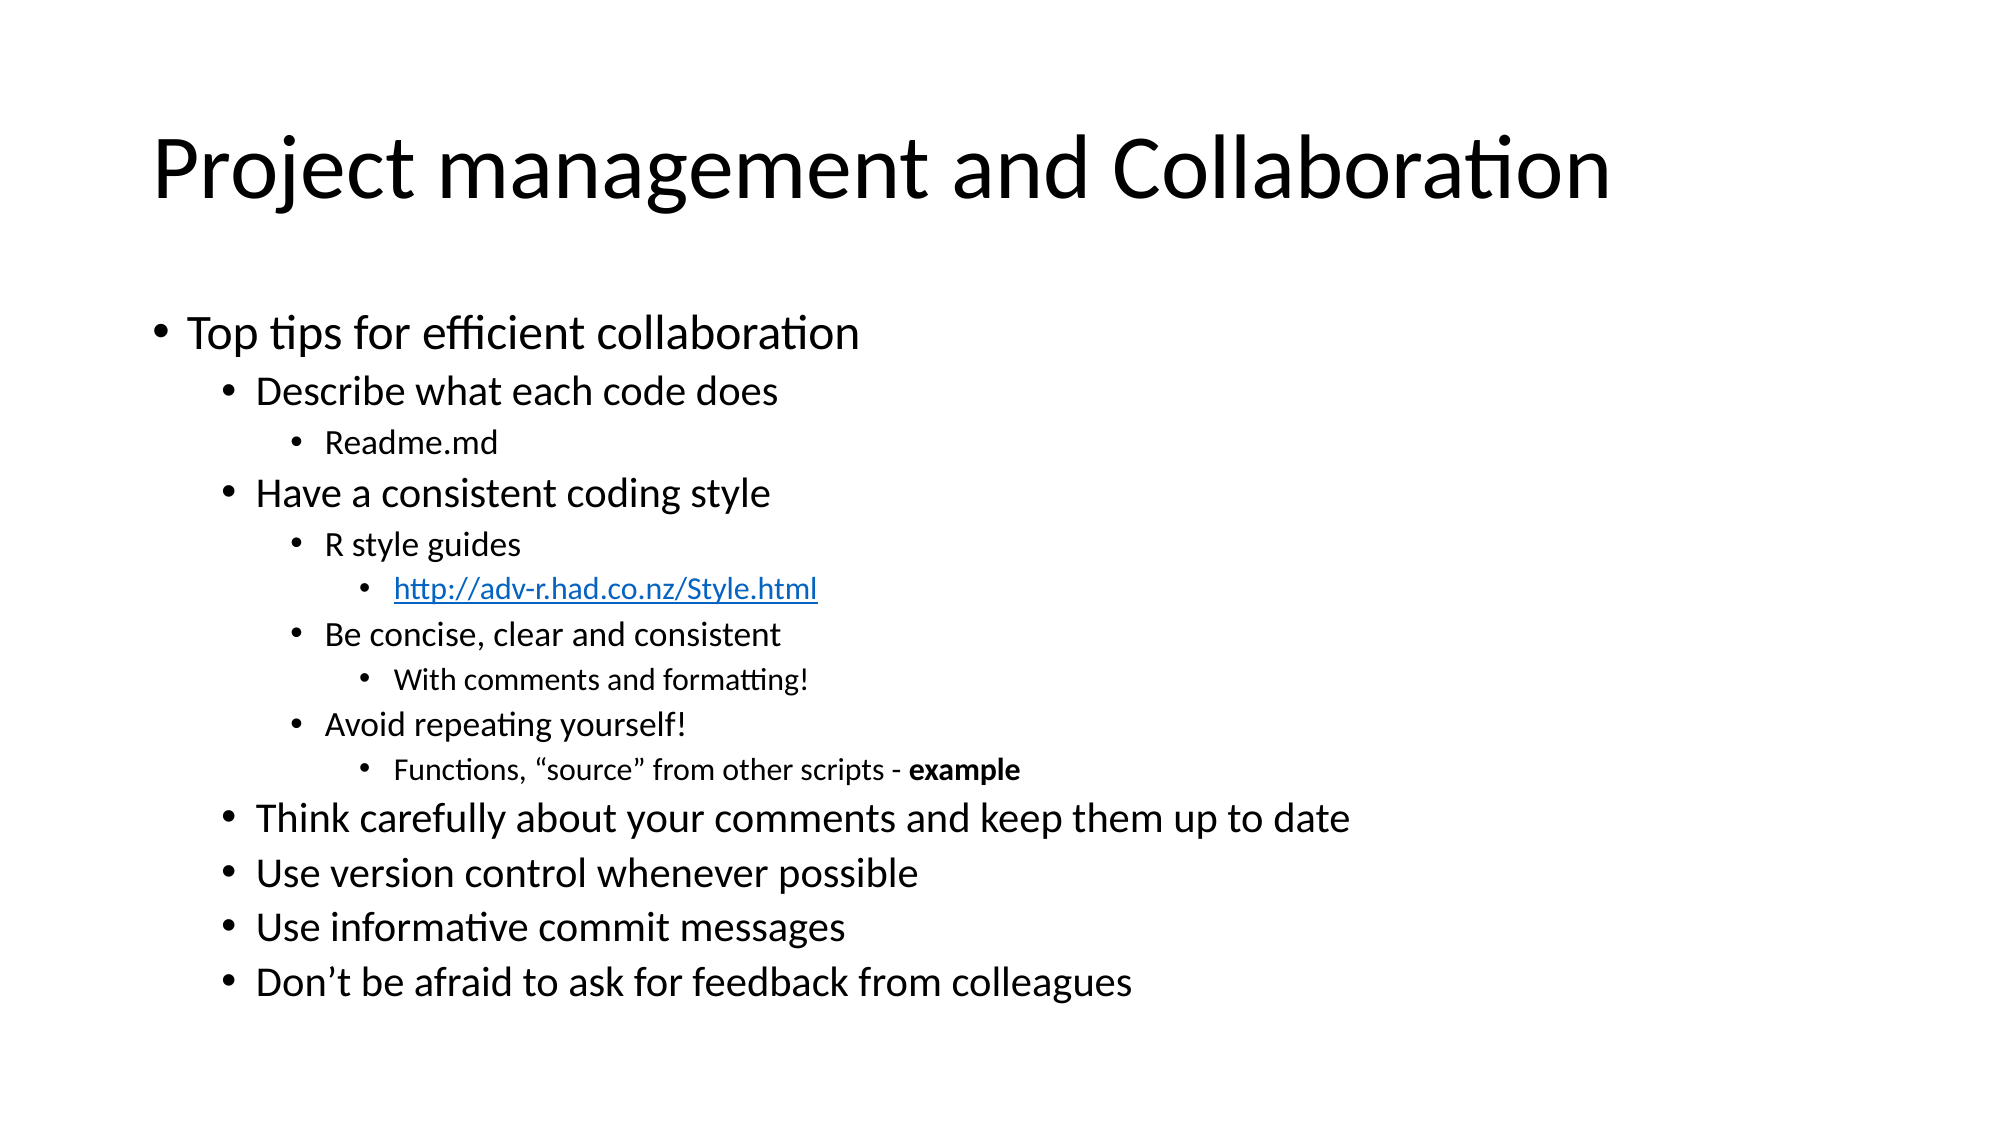

# Project management and Collaboration
Top tips for efficient collaboration
Describe what each code does
Readme.md
Have a consistent coding style
R style guides
http://adv-r.had.co.nz/Style.html
Be concise, clear and consistent
With comments and formatting!
Avoid repeating yourself!
Functions, “source” from other scripts - example
Think carefully about your comments and keep them up to date
Use version control whenever possible
Use informative commit messages
Don’t be afraid to ask for feedback from colleagues